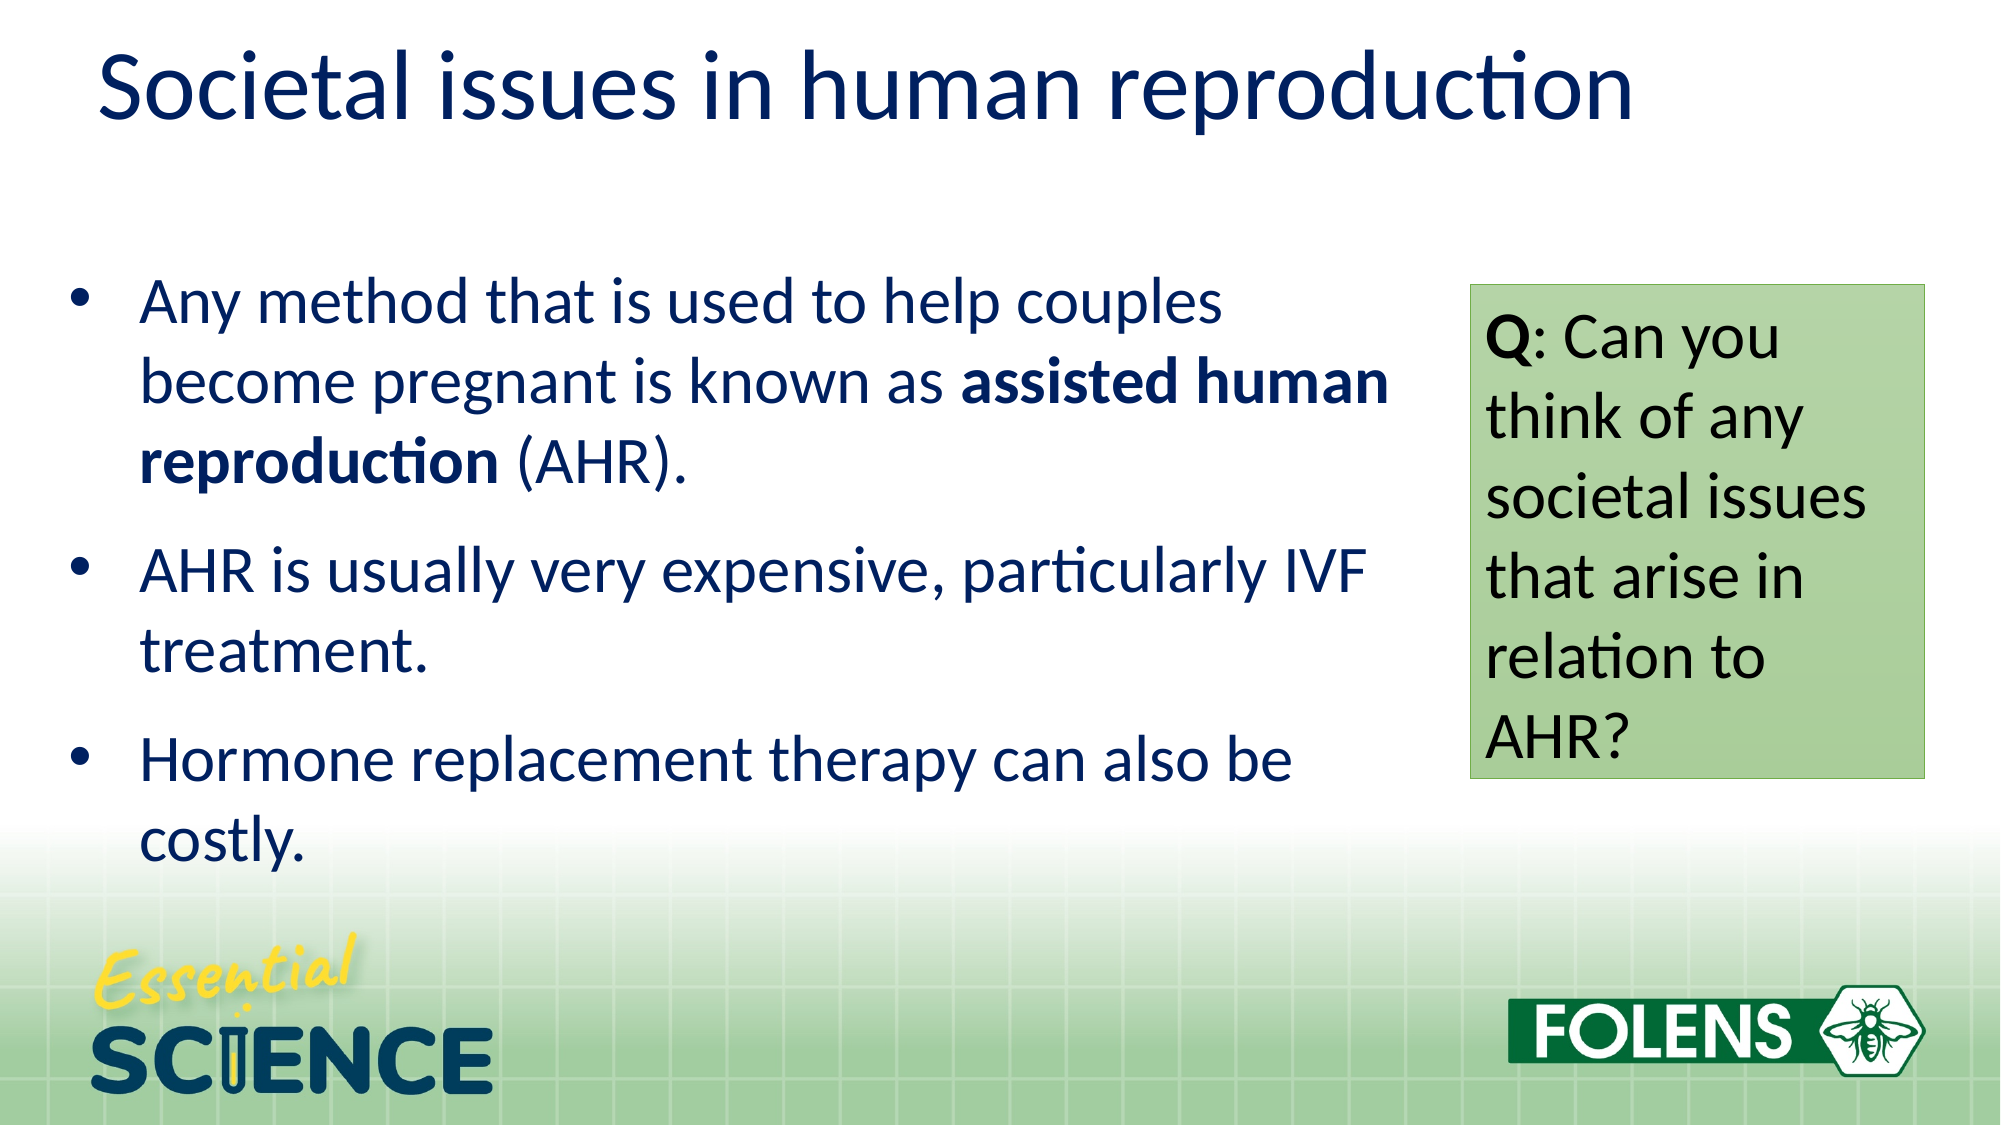

# Societal issues in human reproduction
Any method that is used to help couples become pregnant is known as assisted human reproduction (AHR).
AHR is usually very expensive, particularly IVF treatment.
Hormone replacement therapy can also be costly.

Q: Can you think of any societal issues that arise in relation to AHR?